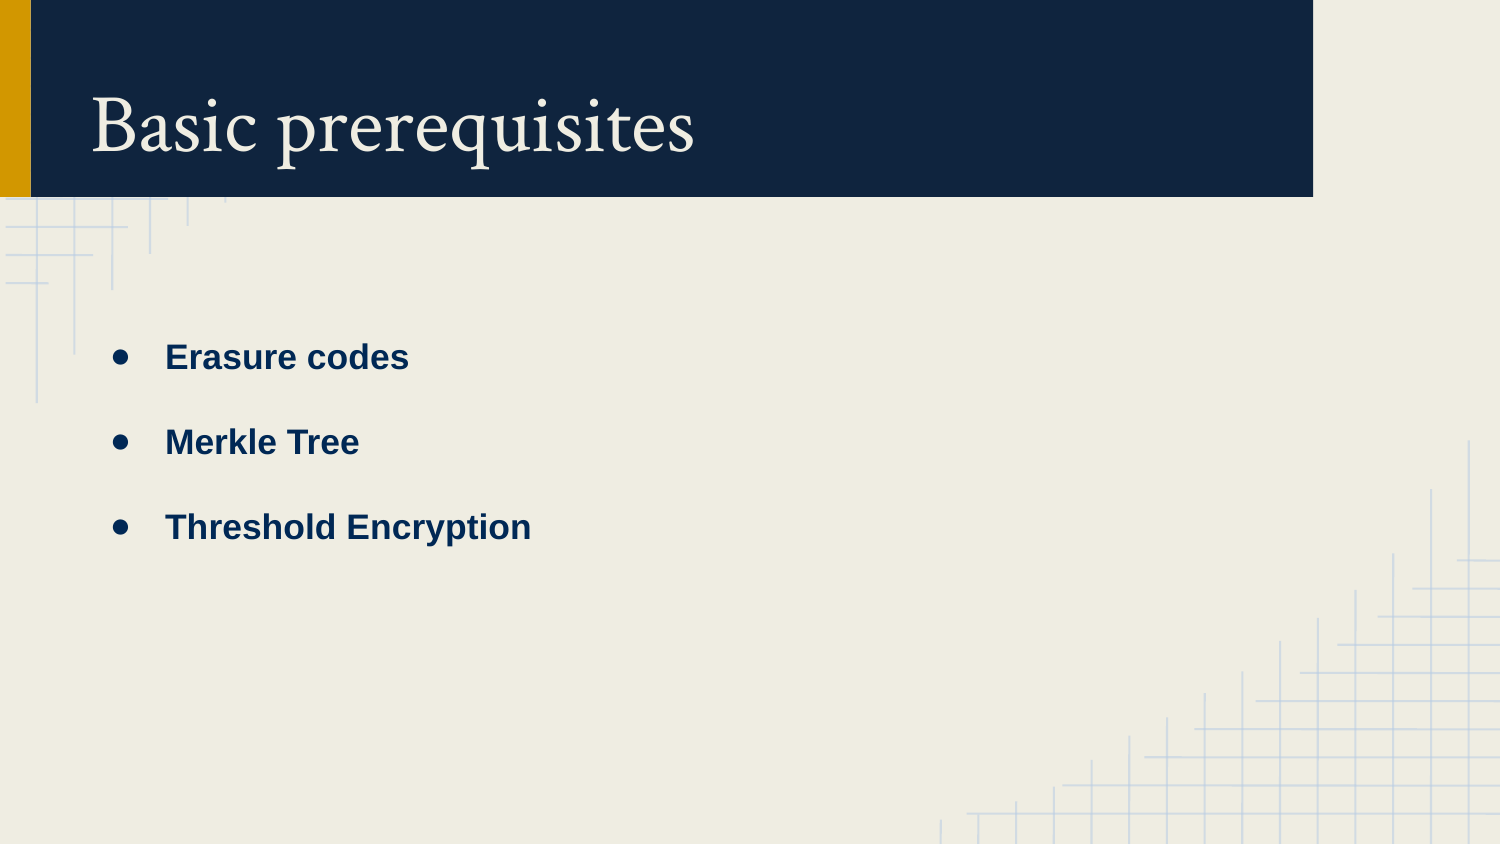

# Basic prerequisites
Erasure codes

Merkle Tree

Threshold Encryption